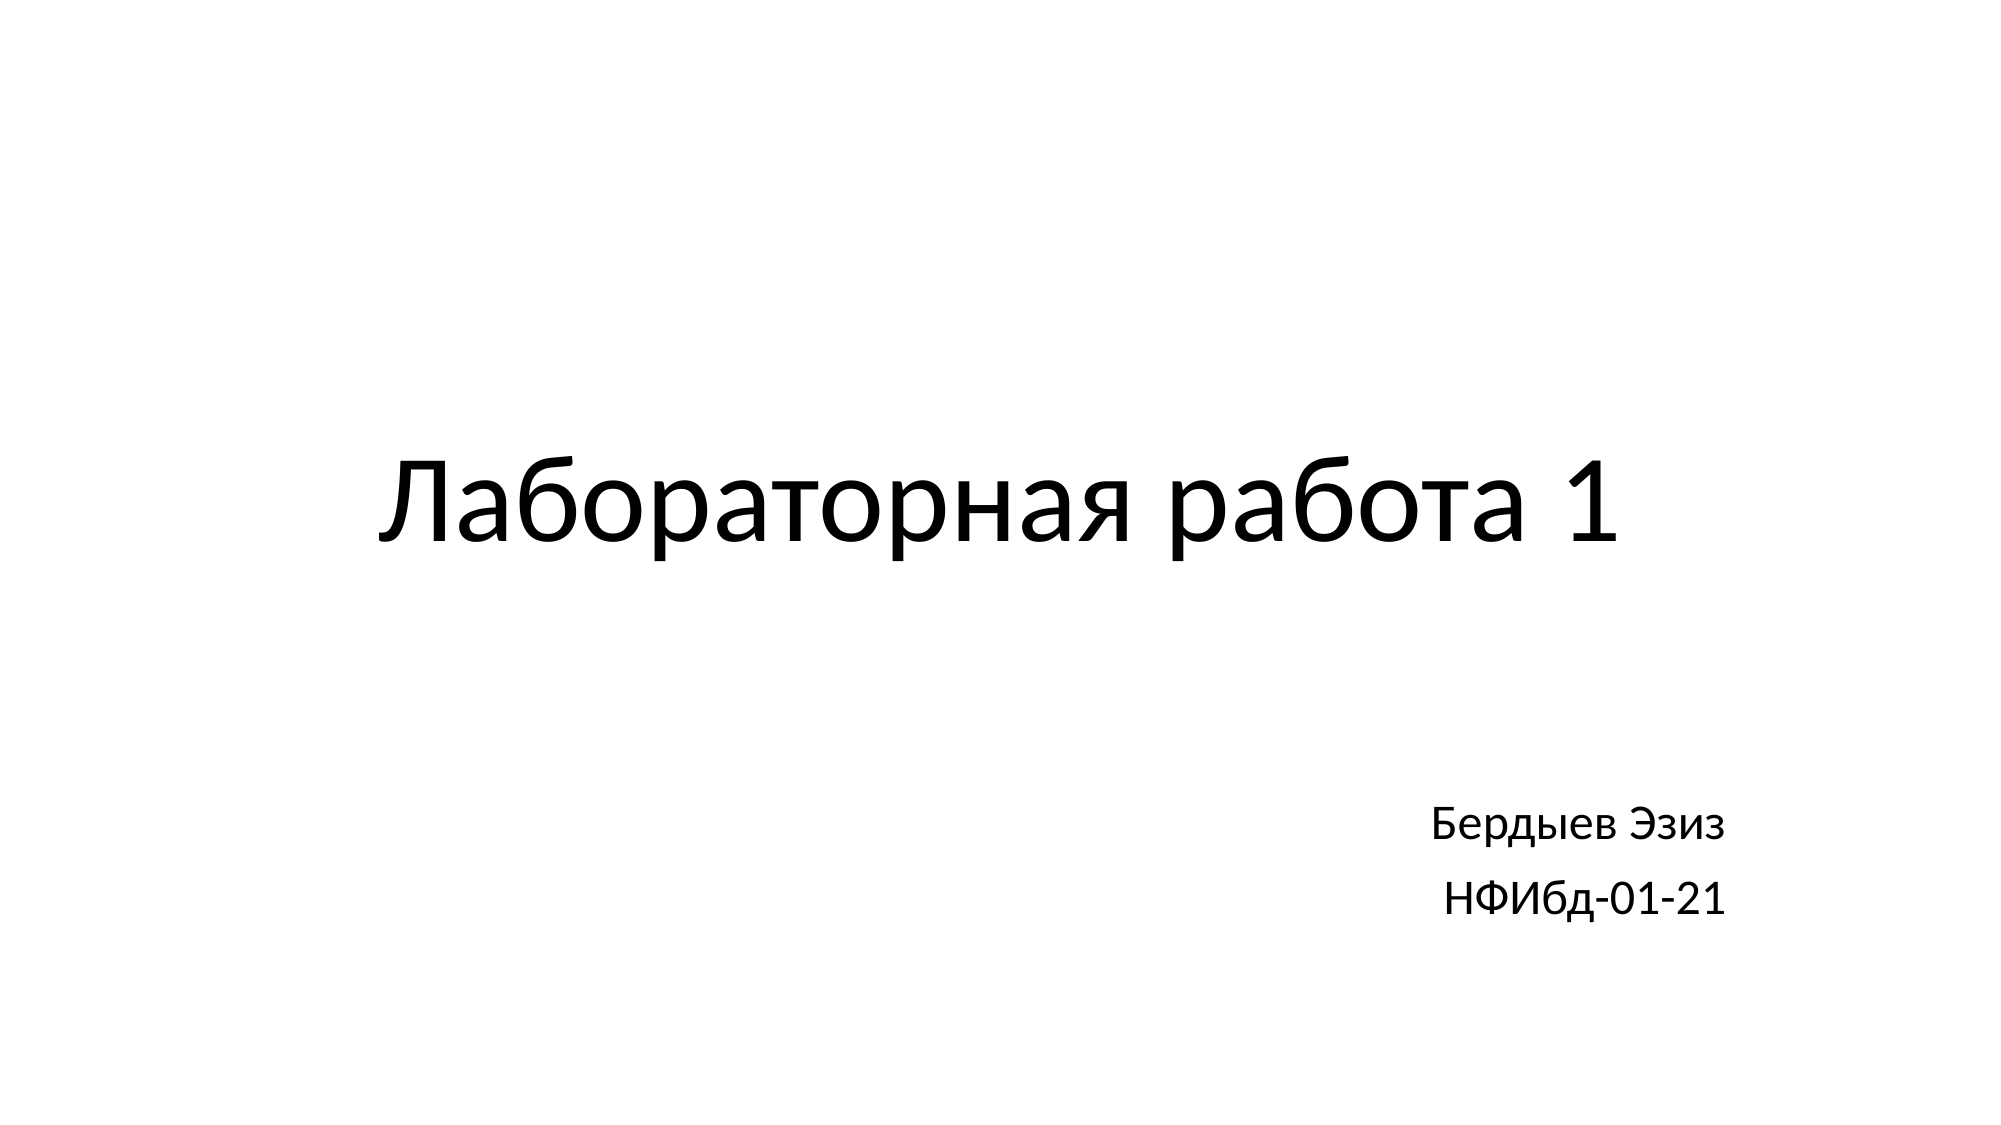

# Лабораторная работа 1
Бердыев Эзиз
НФИбд-01-21